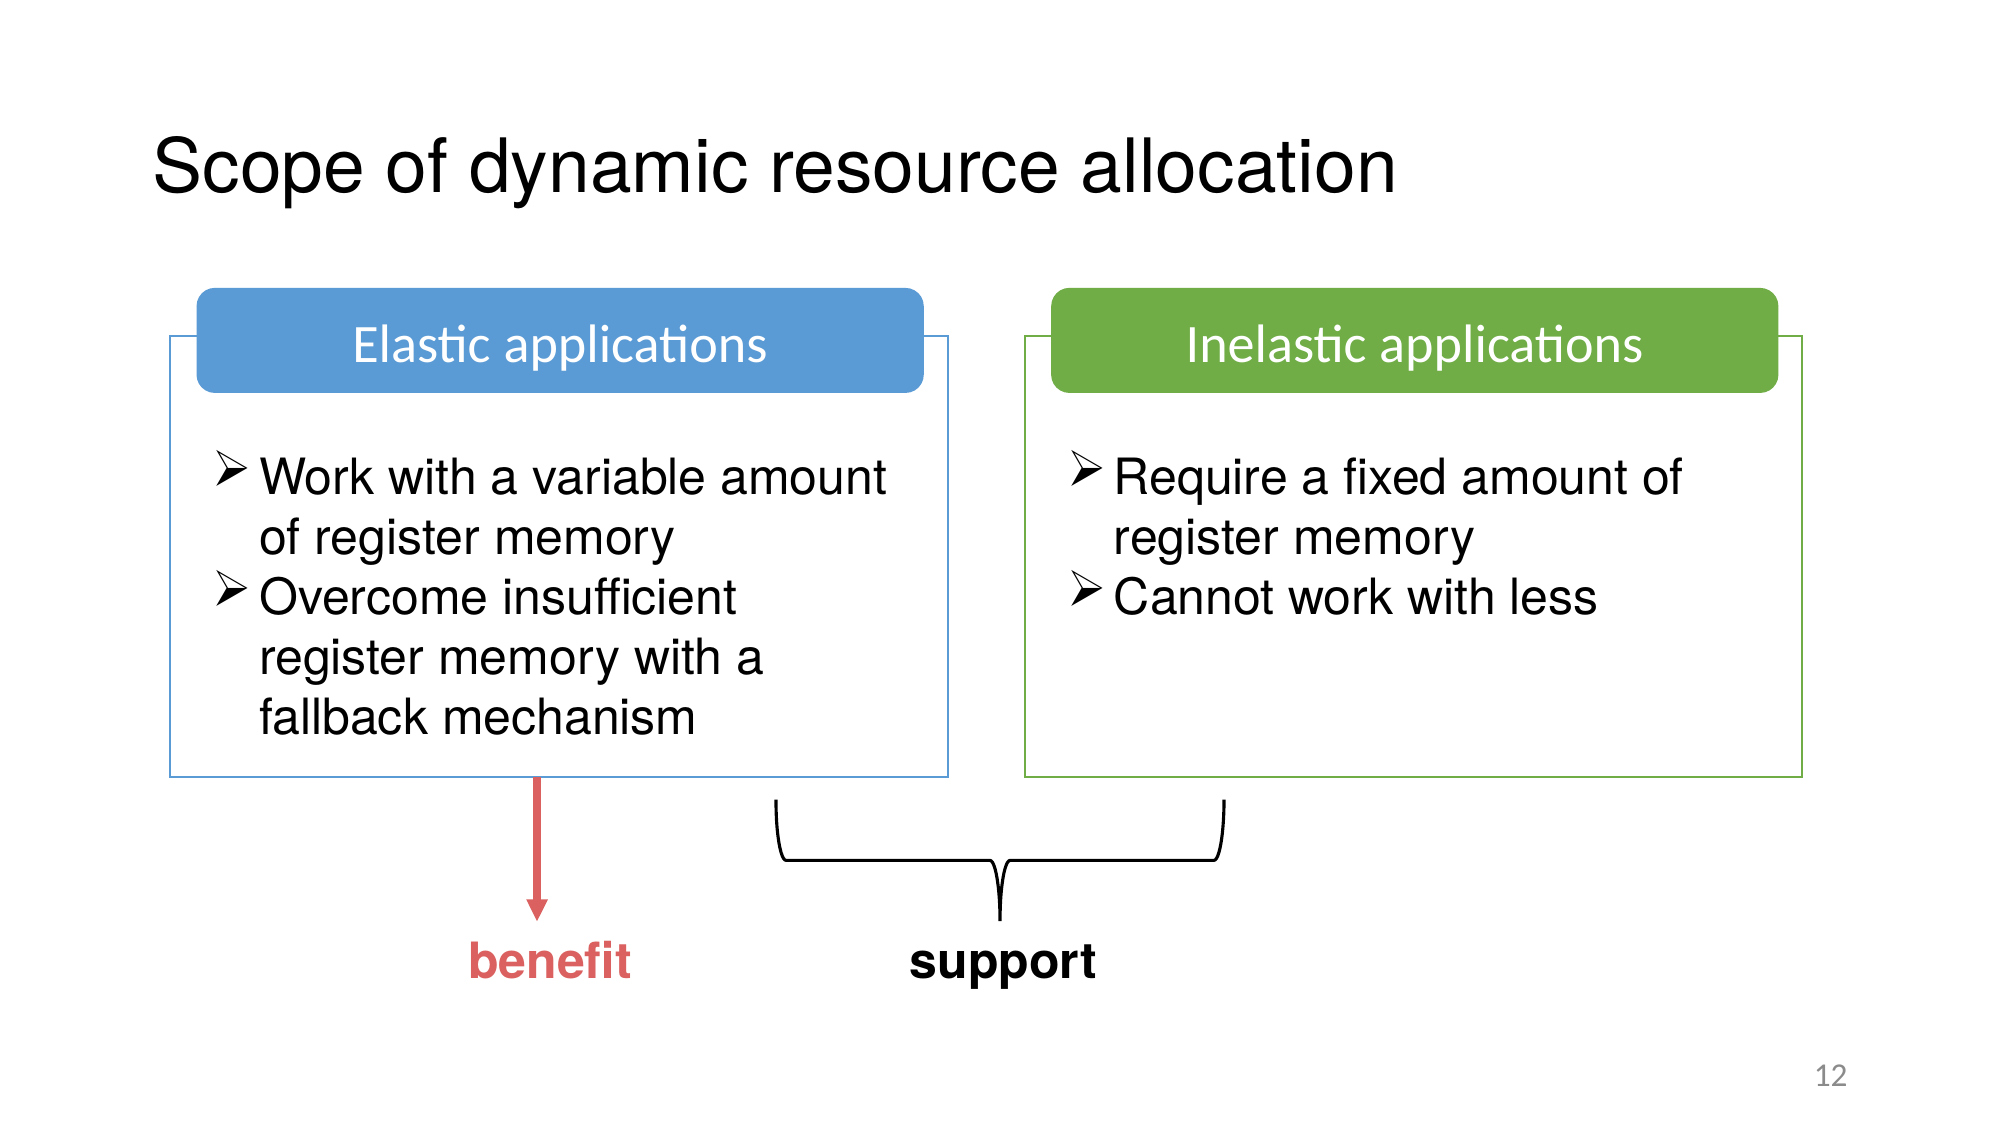

# Scope of dynamic resource allocation
Elastic applications
Inelastic applications

Work with a variable amount of register memory
Overcome insufficient register memory with a fallback mechanism
Require a fixed amount of register memory
Cannot work with less

benefit
support
12